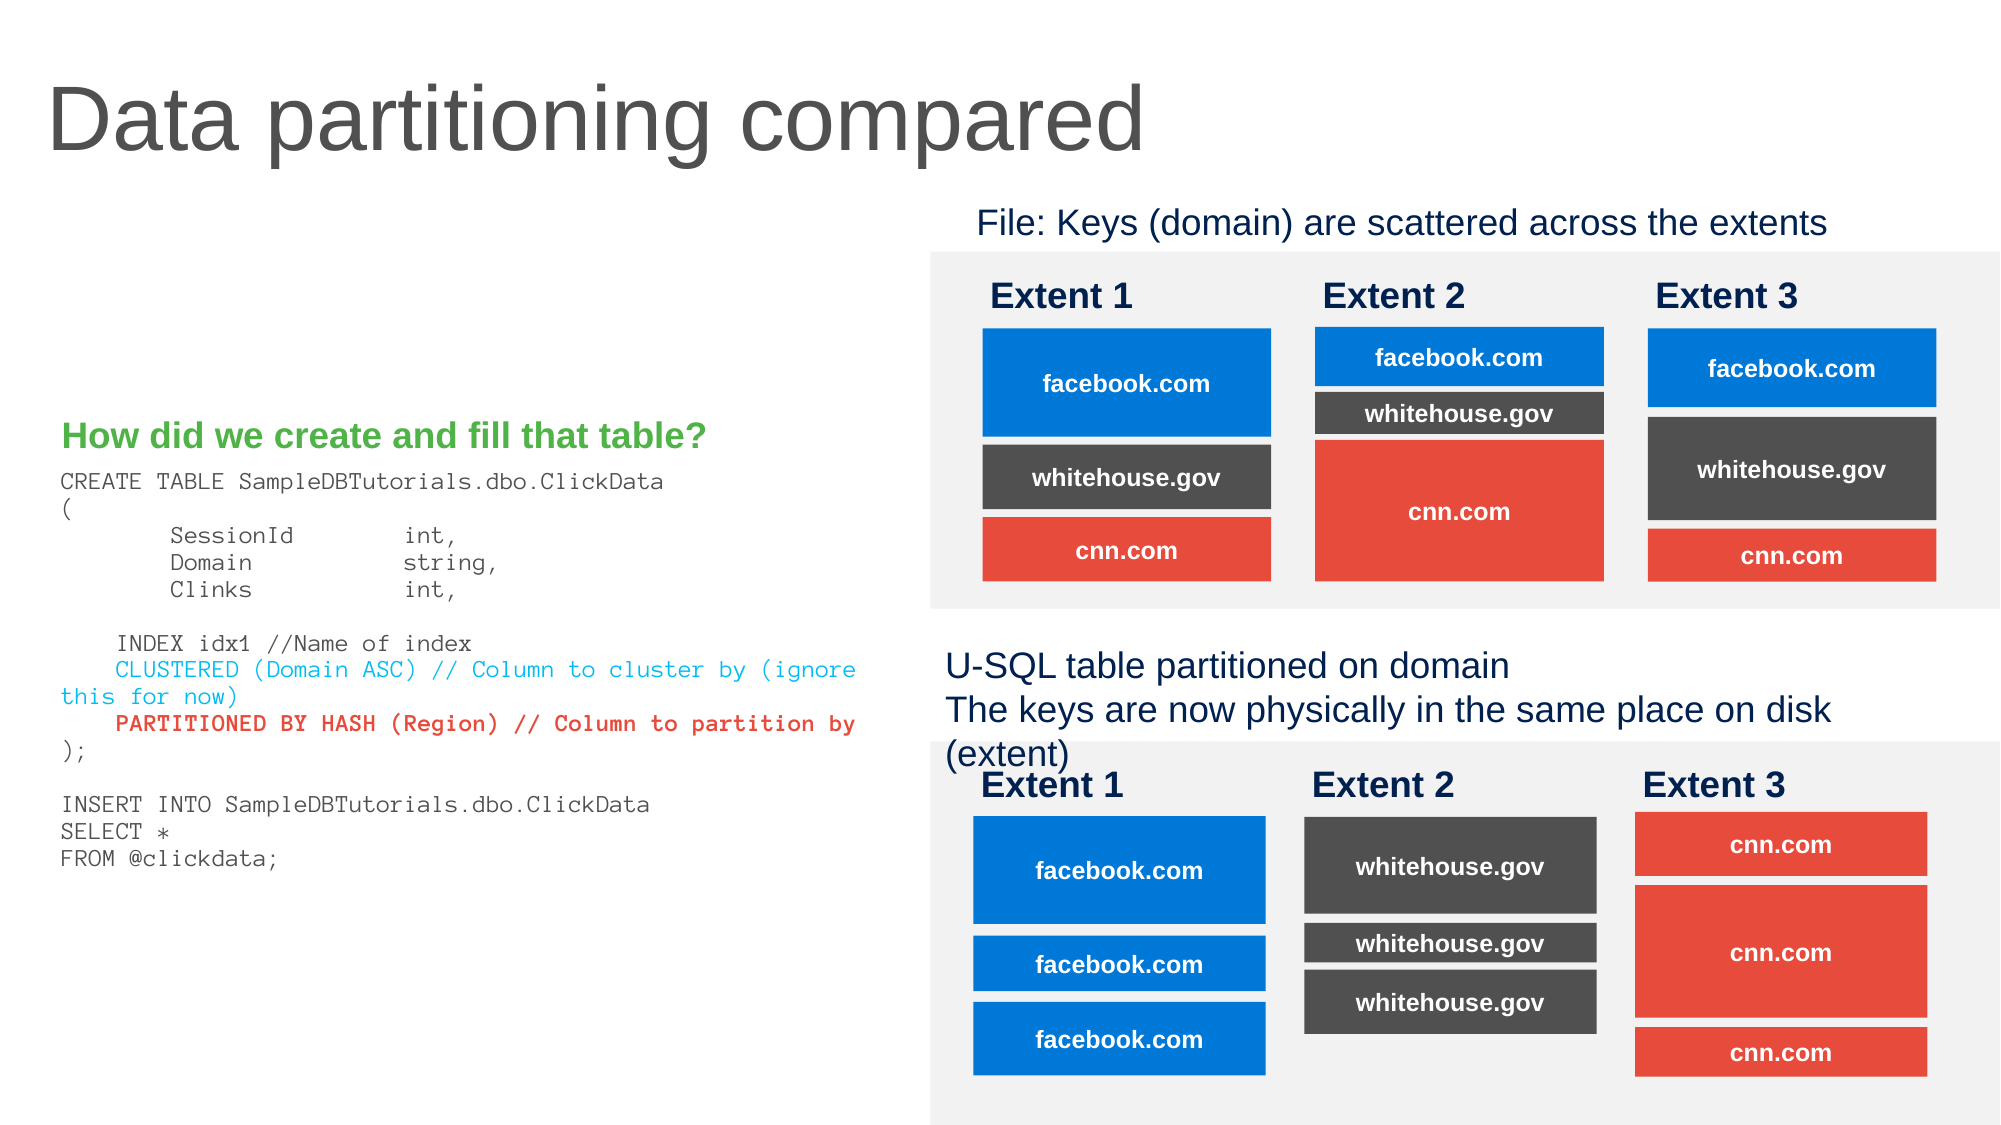

# Data partitioning compared
File: Keys (domain) are scattered across the extents

Extent 1
Extent 2
Extent 3
facebook.com
whitehouse.gov
cnn.com
facebook.com
whitehouse.gov
cnn.com
facebook.com
whitehouse.gov
cnn.com
How did we create and fill that table?
CREATE TABLE SampleDBTutorials.dbo.ClickData
(
        SessionId        int,
        Domain           string,
        Clinks           int,
   
    INDEX idx1 //Name of index
    CLUSTERED (Domain ASC) // Column to cluster by (ignore this for now)
    PARTITIONED BY HASH (Region) // Column to partition by
);
INSERT INTO SampleDBTutorials.dbo.ClickData
SELECT *
FROM @clickdata;
U-SQL table partitioned on domain
The keys are now physically in the same place on disk (extent)

Extent 1
Extent 2
Extent 3
cnn.com
cnn.com
cnn.com
facebook.com
facebook.com
facebook.com
whitehouse.gov
whitehouse.gov
whitehouse.gov